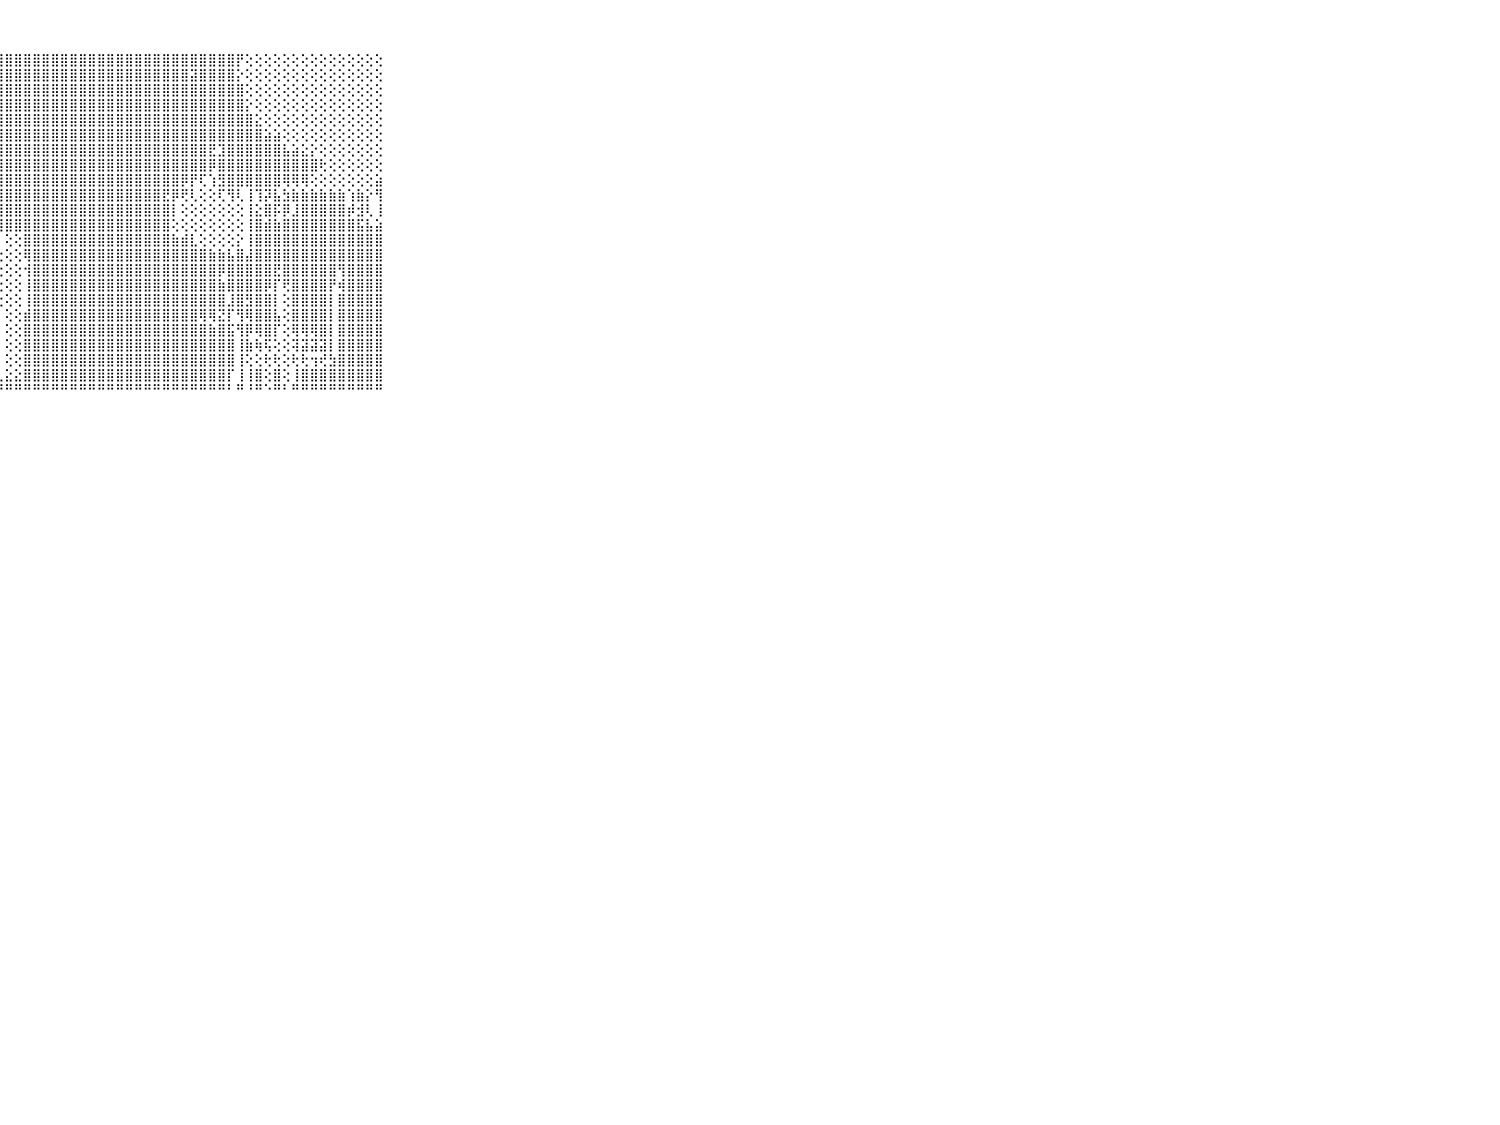

⠀⠀⠀⠀⠀⠀⠀⠀⠀⠀⠀⣿⣿⣿⣿⣿⣿⣿⣿⣿⣿⣿⣿⣿⣿⣿⣿⣿⣿⣿⣿⣿⣿⣿⣿⣿⣿⣿⣿⣿⣿⣿⣿⣿⣿⣿⣿⣿⣿⣿⣿⣿⣿⡟⢕⢕⢕⢕⢕⢕⢕⢕⢕⢕⢕⢕⢕⢕⢕⠀⠀⠀⠀⠀⠀⠀⠀⠀⠀⠀⠀
⠀⠀⠀⠀⠀⠀⠀⠀⠀⠀⠀⣿⣿⣿⣿⣿⣿⣿⣿⣿⣿⣿⣿⣿⣿⣿⣿⣿⣿⣿⣿⣿⣿⣿⣿⣿⣿⣿⣿⣿⣿⣿⣿⣿⣿⣿⣿⣿⣽⣿⣿⣿⣿⡕⢕⢕⢕⢕⢕⢕⢕⢕⢕⢕⢕⢕⢕⢕⢕⠀⠀⠀⠀⠀⠀⠀⠀⠀⠀⠀⠀
⠀⠀⠀⠀⠀⠀⠀⠀⠀⠀⠀⣿⣿⣿⣿⣿⣿⣿⣿⣿⣿⣿⣿⣿⣿⣿⣿⣿⣿⣿⣿⣿⣿⣿⣿⣿⣿⣿⣿⣿⣿⣿⣿⣿⣿⣿⣿⣿⣿⣿⣿⣿⣿⣿⢕⢕⢕⢕⢕⢕⢕⢕⢕⢕⢕⢕⢕⢕⢕⠀⠀⠀⠀⠀⠀⠀⠀⠀⠀⠀⠀
⠀⠀⠀⠀⠀⠀⠀⠀⠀⠀⠀⣿⣿⣿⣿⣿⣿⣿⣿⣿⣿⣿⣿⣿⣿⣿⣿⣿⣿⣿⣿⣿⣿⣿⣿⣿⣿⣿⣿⣿⣿⣿⣿⣿⣿⣿⣿⣿⣿⣿⣿⣿⣿⣿⡕⢕⢕⢕⢕⢕⢕⢕⢕⢕⢕⢕⢕⢕⢕⠀⠀⠀⠀⠀⠀⠀⠀⠀⠀⠀⠀
⠀⠀⠀⠀⠀⠀⠀⠀⠀⠀⠀⣿⣿⣿⣿⣿⣿⣿⣿⣿⣿⣿⣿⣿⣿⣿⣿⣿⣿⣿⣿⣿⣿⣿⣿⣿⣿⣿⣿⣿⣿⣿⣿⣿⣿⣿⣿⣿⣿⣿⣿⣿⣿⣿⣿⣕⢕⢕⢕⢕⢕⢕⢕⢕⢕⢕⢕⢕⢕⠀⠀⠀⠀⠀⠀⠀⠀⠀⠀⠀⠀
⠀⠀⠀⠀⠀⠀⠀⠀⠀⠀⠀⣿⣿⣿⣿⣿⣿⣿⣿⣿⣿⣿⣿⣿⣿⣿⣿⣿⣿⣿⣿⣿⣿⣿⣿⣿⣿⣿⣿⣿⣿⣿⣿⣿⣿⣿⣿⣿⣿⣿⣿⣿⣿⣿⣿⣿⣵⣵⢕⢕⢕⢕⢕⢕⢕⢕⢕⢕⢕⠀⠀⠀⠀⠀⠀⠀⠀⠀⠀⠀⠀
⠀⠀⠀⠀⠀⠀⠀⠀⠀⠀⠀⣿⣿⣿⣿⣿⣿⣿⣿⣿⣿⣿⣿⣿⣿⣿⣿⣿⣿⣿⣿⣿⣿⣿⣿⣿⣿⣿⣿⣿⣿⣿⣿⣿⣿⣿⣿⣿⣿⣿⣟⣹⣿⣿⣿⣿⣿⣿⣧⣵⣕⡕⢕⢕⢕⢕⢕⢕⢕⠀⠀⠀⠀⠀⠀⠀⠀⠀⠀⠀⠀
⠀⠀⠀⠀⠀⠀⠀⠀⠀⠀⠀⣿⣿⣿⣿⣿⣿⣿⣿⣿⣿⣿⣿⣿⣿⣿⣿⣿⣿⣿⣿⣿⣿⣿⣿⣿⣿⣿⣿⣿⣿⣿⣿⣿⣿⣿⣿⣿⣿⣿⡿⣿⣿⣿⣿⣿⣿⣿⣿⣿⣿⣿⢗⢕⢕⢕⢕⢕⢕⠀⠀⠀⠀⠀⠀⠀⠀⠀⠀⠀⠀
⠀⠀⠀⠀⠀⠀⠀⠀⠀⠀⠀⣿⣿⣿⣿⣿⣿⣿⣿⣿⣿⣿⣿⣿⣿⣿⣿⣿⣿⣿⣿⣿⣿⣿⣿⣿⣿⣿⣿⣿⣿⣿⣿⣿⣿⣿⣿⡿⡟⢏⢱⣻⣿⣿⣿⣿⣿⣿⢿⢿⢿⢕⢕⢕⢕⢕⢕⢕⣵⠀⠀⠀⠀⠀⠀⠀⠀⠀⠀⠀⠀
⠀⠀⠀⠀⠀⠀⠀⠀⠀⠀⠀⣿⣿⣿⣿⣿⣿⣿⣿⣿⣿⣿⣿⣿⣿⣿⣿⣿⣿⣿⣿⣿⣿⣿⣿⣿⣿⣿⣿⣿⣿⣿⣿⣿⣿⣟⡿⢟⢇⢕⢕⢏⢻⢇⢸⢹⡽⣧⣳⣷⣷⣷⣷⣷⣷⢱⣷⡕⢻⠀⠀⠀⠀⠀⠀⠀⠀⠀⠀⠀⠀
⠀⠀⠀⠀⠀⠀⠀⠀⠀⠀⠀⣿⣿⣿⣿⣿⣿⣿⣿⣿⣿⣿⣿⣷⡪⢽⣽⣿⣿⣿⣿⣿⣿⣿⣿⣿⣿⣿⣿⣿⣿⣿⣿⣿⣿⣿⡇⢕⢕⢕⢕⢕⢕⢕⢸⣕⣿⡯⡿⣸⣿⣿⣿⣿⣿⡾⣺⢇⢸⠀⠀⠀⠀⠀⠀⠀⠀⠀⠀⠀⠀
⠀⠀⠀⠀⠀⠀⠀⠀⠀⠀⠀⣿⣿⣿⣿⣿⣿⣿⣿⣿⣿⣿⣿⣿⣷⣕⣿⣿⣿⣿⣿⣿⣿⣿⣿⣿⣿⣿⣿⣿⣿⣿⣿⣿⣿⣿⢕⢕⢕⢕⢕⢕⢕⢕⢸⣿⣾⣷⣿⣿⣿⣿⣿⣿⣿⣿⣯⣧⣵⠀⠀⠀⠀⠀⠀⠀⠀⠀⠀⠀⠀
⠀⠀⠀⠀⠀⠀⠀⠀⠀⠀⠀⣿⣿⣿⣿⣿⣿⡇⢕⢕⣿⣿⣿⢿⣏⢕⣽⡇⢕⢕⣿⣿⣿⣿⣿⣿⣿⣿⣿⣿⣿⣿⣿⣿⣿⣿⣷⣾⣇⢕⢕⢕⢕⡕⢸⣿⣿⣿⣿⣿⣿⣿⣿⣿⣿⣿⣿⣿⣿⠀⠀⠀⠀⠀⠀⠀⠀⠀⠀⠀⠀
⠀⠀⠀⠀⠀⠀⠀⠀⠀⠀⠀⣿⣿⣿⣿⣿⣿⡇⢔⢕⣿⣿⣿⣽⡷⢕⣽⢗⢕⢕⢿⣿⣿⣿⣿⣿⣿⣿⣿⣿⣿⣿⣿⣿⣿⣿⣿⣿⣿⣿⣷⣷⣧⣿⣼⣿⣿⣿⣿⣿⣿⣿⣿⣿⣿⣿⣿⣿⣿⠀⠀⠀⠀⠀⠀⠀⠀⠀⠀⠀⠀
⠀⠀⠀⠀⠀⠀⠀⠀⠀⠀⠀⣿⣿⣿⣿⣿⣿⡇⢕⢕⣿⣿⢏⣽⣿⢕⣿⢕⢕⢕⢺⣿⣿⣿⣿⣿⣿⣿⣿⣿⣿⣿⣿⣿⣿⣿⣿⣿⣿⣿⣿⡿⣿⣿⣿⣿⣿⣟⣿⣿⣿⣿⣿⣿⢻⣿⣿⣿⣿⠀⠀⠀⠀⠀⠀⠀⠀⠀⠀⠀⠀
⠀⠀⠀⠀⠀⠀⠀⠀⠀⠀⠀⣿⣿⣿⣿⣿⣿⡇⢕⢕⣿⢇⢸⣿⣏⢱⣿⢕⢕⢕⢸⣿⣿⣿⣿⣿⣿⣿⣿⣿⣿⣿⣿⣿⣿⣿⣿⣿⣿⣿⣿⣷⣿⣿⣿⣿⡿⡏⢟⣿⣿⣿⣿⡟⢾⣿⣿⣿⣿⠀⠀⠀⠀⠀⠀⠀⠀⠀⠀⠀⠀
⠀⠀⠀⠀⠀⠀⠀⠀⠀⠀⠀⣿⣿⣿⣿⣿⣿⡇⢕⢕⢿⣷⣿⣿⣷⣼⣿⢕⢕⢕⢸⣿⣿⣿⣿⣿⣿⣿⣿⣿⣿⣿⣿⣿⣿⣿⣿⣿⣿⣿⣿⣿⣸⣿⣻⣿⣿⡇⢕⣿⣿⣿⣿⡇⣿⣿⣿⣿⣿⠀⠀⠀⠀⠀⠀⠀⠀⠀⠀⠀⠀
⠀⠀⠀⠀⠀⠀⠀⠀⠀⠀⠀⣿⣿⣿⣿⣿⣿⡇⢕⢕⣹⣿⣿⣿⣿⣿⣿⡇⢕⢕⣾⣿⣿⣿⣿⣿⣿⣿⣿⣿⣿⣿⣿⣿⣿⣿⣿⣿⣿⢿⢿⣝⡏⢻⢿⣿⣿⣧⢕⣿⣿⣿⣿⡇⣿⣿⣿⣿⣿⠀⠀⠀⠀⠀⠀⠀⠀⠀⠀⠀⠀
⠀⠀⠀⠀⠀⠀⠀⠀⠀⠀⠀⣿⣿⣿⣿⣿⣿⡇⢕⢕⣯⣿⣿⣿⣿⣿⣿⡇⢕⢕⣿⣿⣿⣿⣿⣿⣿⣿⣿⣿⣿⣿⣿⣿⣿⣿⣿⣿⣿⣿⣷⣿⣯⢻⡿⢿⣿⡏⢕⢿⢿⢿⣿⡇⣿⣿⣿⣿⣿⠀⠀⠀⠀⠀⠀⠀⠀⠀⠀⠀⠀
⠀⠀⠀⠀⠀⠀⠀⠀⠀⠀⠀⣿⣿⣿⣿⣿⣿⡇⢕⢕⣿⣿⣿⣿⣿⣿⣿⡇⢕⢕⣿⣿⣿⣿⣿⣿⣿⣿⣿⣿⣿⣿⣿⣿⣿⣿⣿⣿⣿⣿⣿⣿⣿⢸⣷⢷⢯⢕⢕⢽⣽⣽⣽⡇⣿⣿⣿⣿⣿⠀⠀⠀⠀⠀⠀⠀⠀⠀⠀⠀⠀
⠀⠀⠀⠀⠀⠀⠀⠀⠀⠀⠀⣿⣿⣿⣿⣿⣿⣿⢕⢕⣿⣿⣿⣿⣿⣿⣿⡇⢕⢕⣿⣿⣿⣿⣿⣿⣿⣿⣿⣿⣿⣿⣿⣿⣿⣿⣿⣿⣿⣿⣿⣿⣿⢸⢕⢕⢗⢗⢕⢗⢗⢲⢞⣳⣿⣿⣿⣿⣿⠀⠀⠀⠀⠀⠀⠀⠀⠀⠀⠀⠀
⠀⠀⠀⠀⠀⠀⠀⠀⠀⠀⠀⣿⣿⣿⣿⣿⣿⣿⣿⣿⣿⣿⣿⣿⣿⣿⣿⣇⣕⣕⣿⣿⣿⣿⣿⣿⣿⣿⣿⣿⣿⣿⣿⣿⣿⣿⣿⣿⣿⣿⣿⣿⡏⢸⢸⣿⢕⣿⢕⢸⣿⣿⣿⣿⣿⣿⣿⣿⣿⠀⠀⠀⠀⠀⠀⠀⠀⠀⠀⠀⠀
⠀⠀⠀⠀⠀⠀⠀⠀⠀⠀⠀⠛⠛⠛⠛⠛⠛⠛⠛⠛⠛⠛⠛⠛⠛⠛⠛⠛⠛⠛⠛⠛⠛⠛⠛⠛⠛⠛⠛⠛⠛⠛⠛⠛⠛⠛⠛⠛⠛⠛⠛⠛⠃⠛⠘⠛⠑⠛⠃⠛⠛⠛⠛⠛⠛⠛⠛⠛⠛⠀⠀⠀⠀⠀⠀⠀⠀⠀⠀⠀⠀